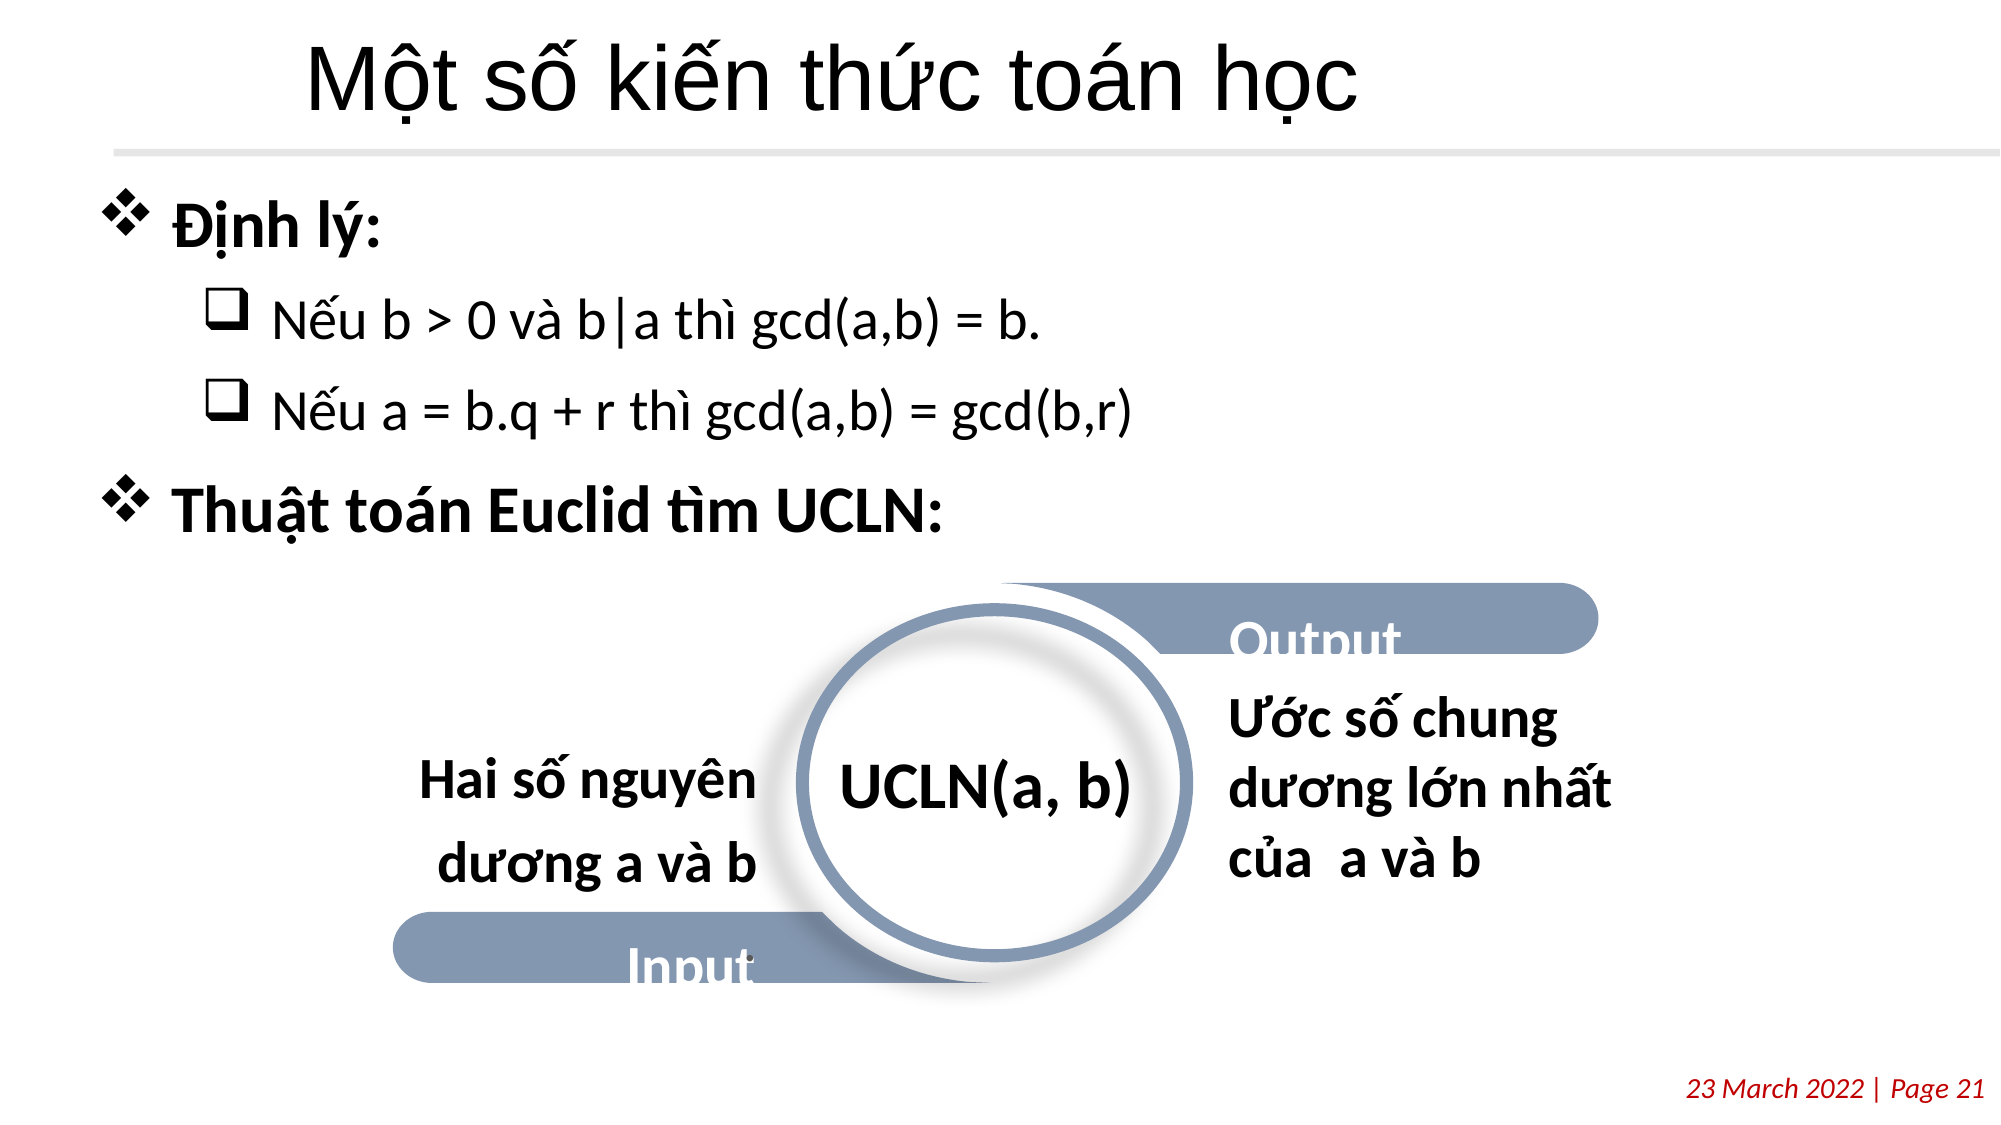

# Một số kiến thức toán học
Định lý:
Nếu b > 0 và b|a thì gcd(a,b) = b.
Nếu a = b.q + r thì gcd(a,b) = gcd(b,r)
Thuật toán Euclid tìm UCLN:

Output

Ước số chung dương lớn nhất của  a và b

Hai số nguyên dương a và b
.

UCLN(a, b)
Input